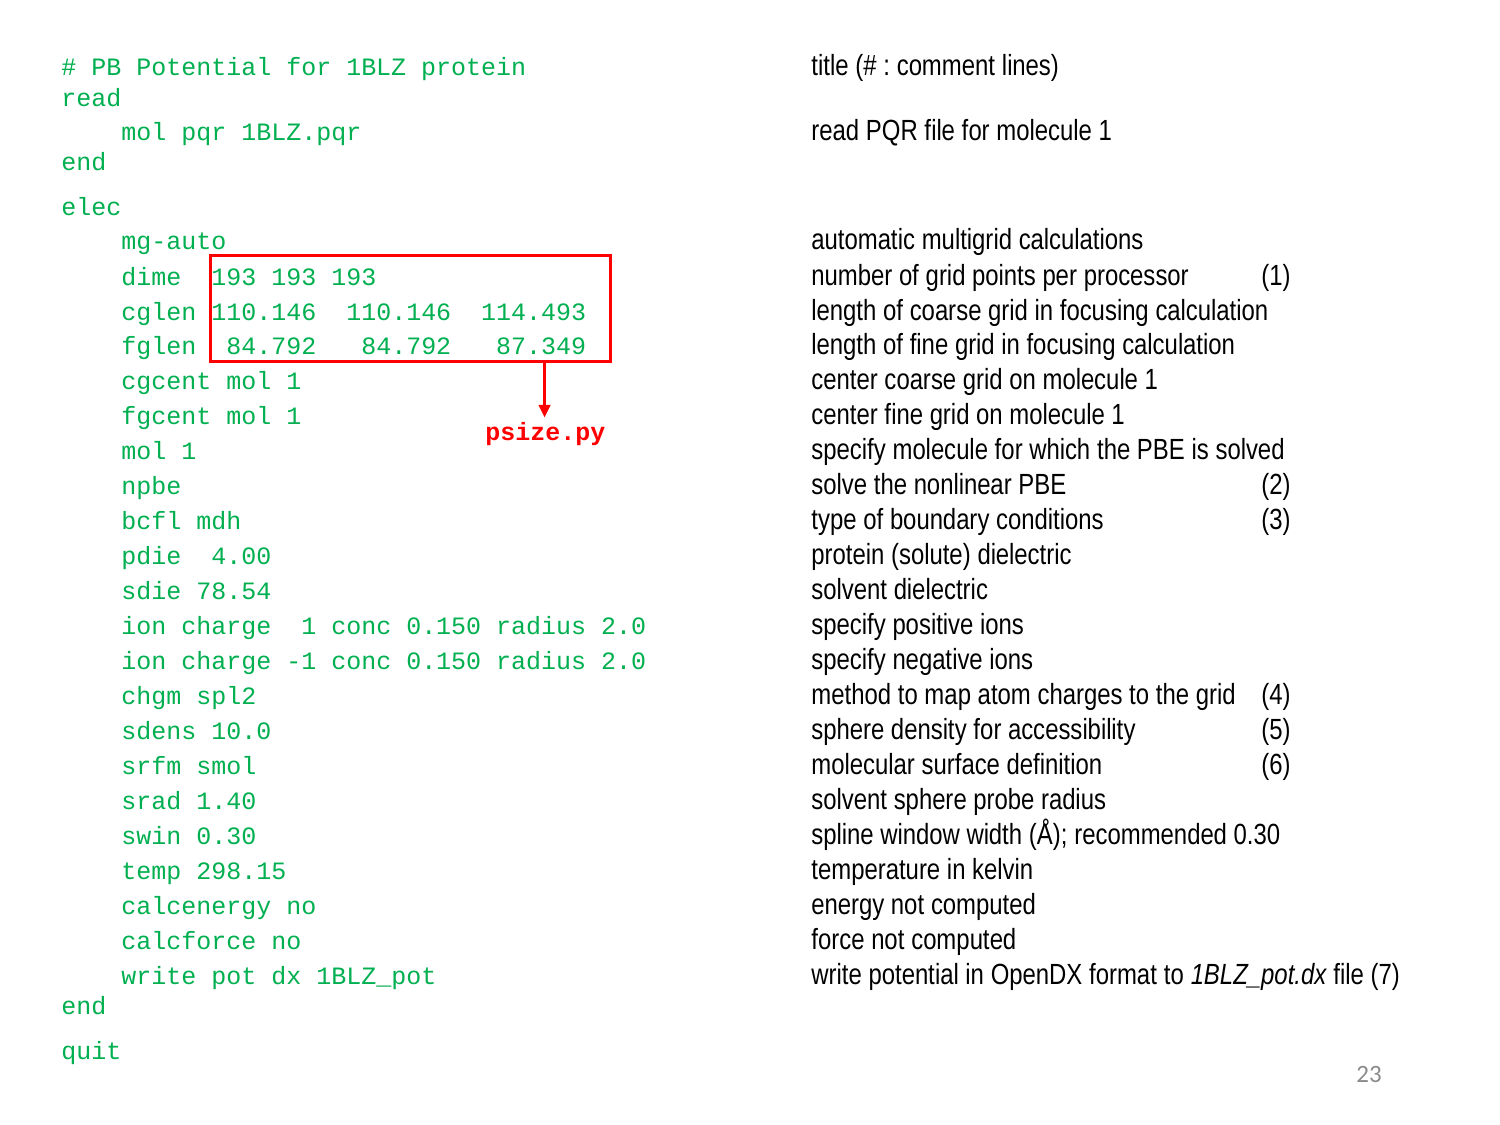

# PB Potential for 1BLZ protein		title (# : comment lines)
read
    mol pqr 1BLZ.pqr			read PQR file for molecule 1
end

elec
    mg-auto				automatic multigrid calculations
    dime  193 193 193			number of grid points per processor	(1)
    cglen 110.146  110.146  114.493		length of coarse grid in focusing calculation
    fglen  84.792   84.792   87.349		length of fine grid in focusing calculation
    cgcent mol 1				center coarse grid on molecule 1
    fgcent mol 1				center fine grid on molecule 1
    mol 1					specify molecule for which the PBE is solved
    npbe					solve the nonlinear PBE		(2)
    bcfl mdh				type of boundary conditions		(3)
    pdie  4.00				protein (solute) dielectric
    sdie 78.54				solvent dielectric
    ion charge  1 conc 0.150 radius 2.0		specify positive ions
    ion charge -1 conc 0.150 radius 2.0		specify negative ions
    chgm spl2				method to map atom charges to the grid	(4)
    sdens 10.0				sphere density for accessibility 	(5)
    srfm smol				molecular surface definition 		(6)
    srad 1.40				solvent sphere probe radius
    swin 0.30				spline window width (Å); recommended 0.30
    temp 298.15				temperature in kelvin
    calcenergy no				energy not computed
    calcforce no				force not computed
    write pot dx 1BLZ_pot			write potential in OpenDX format to 1BLZ_pot.dx file (7)
end

quit

psize.py
23